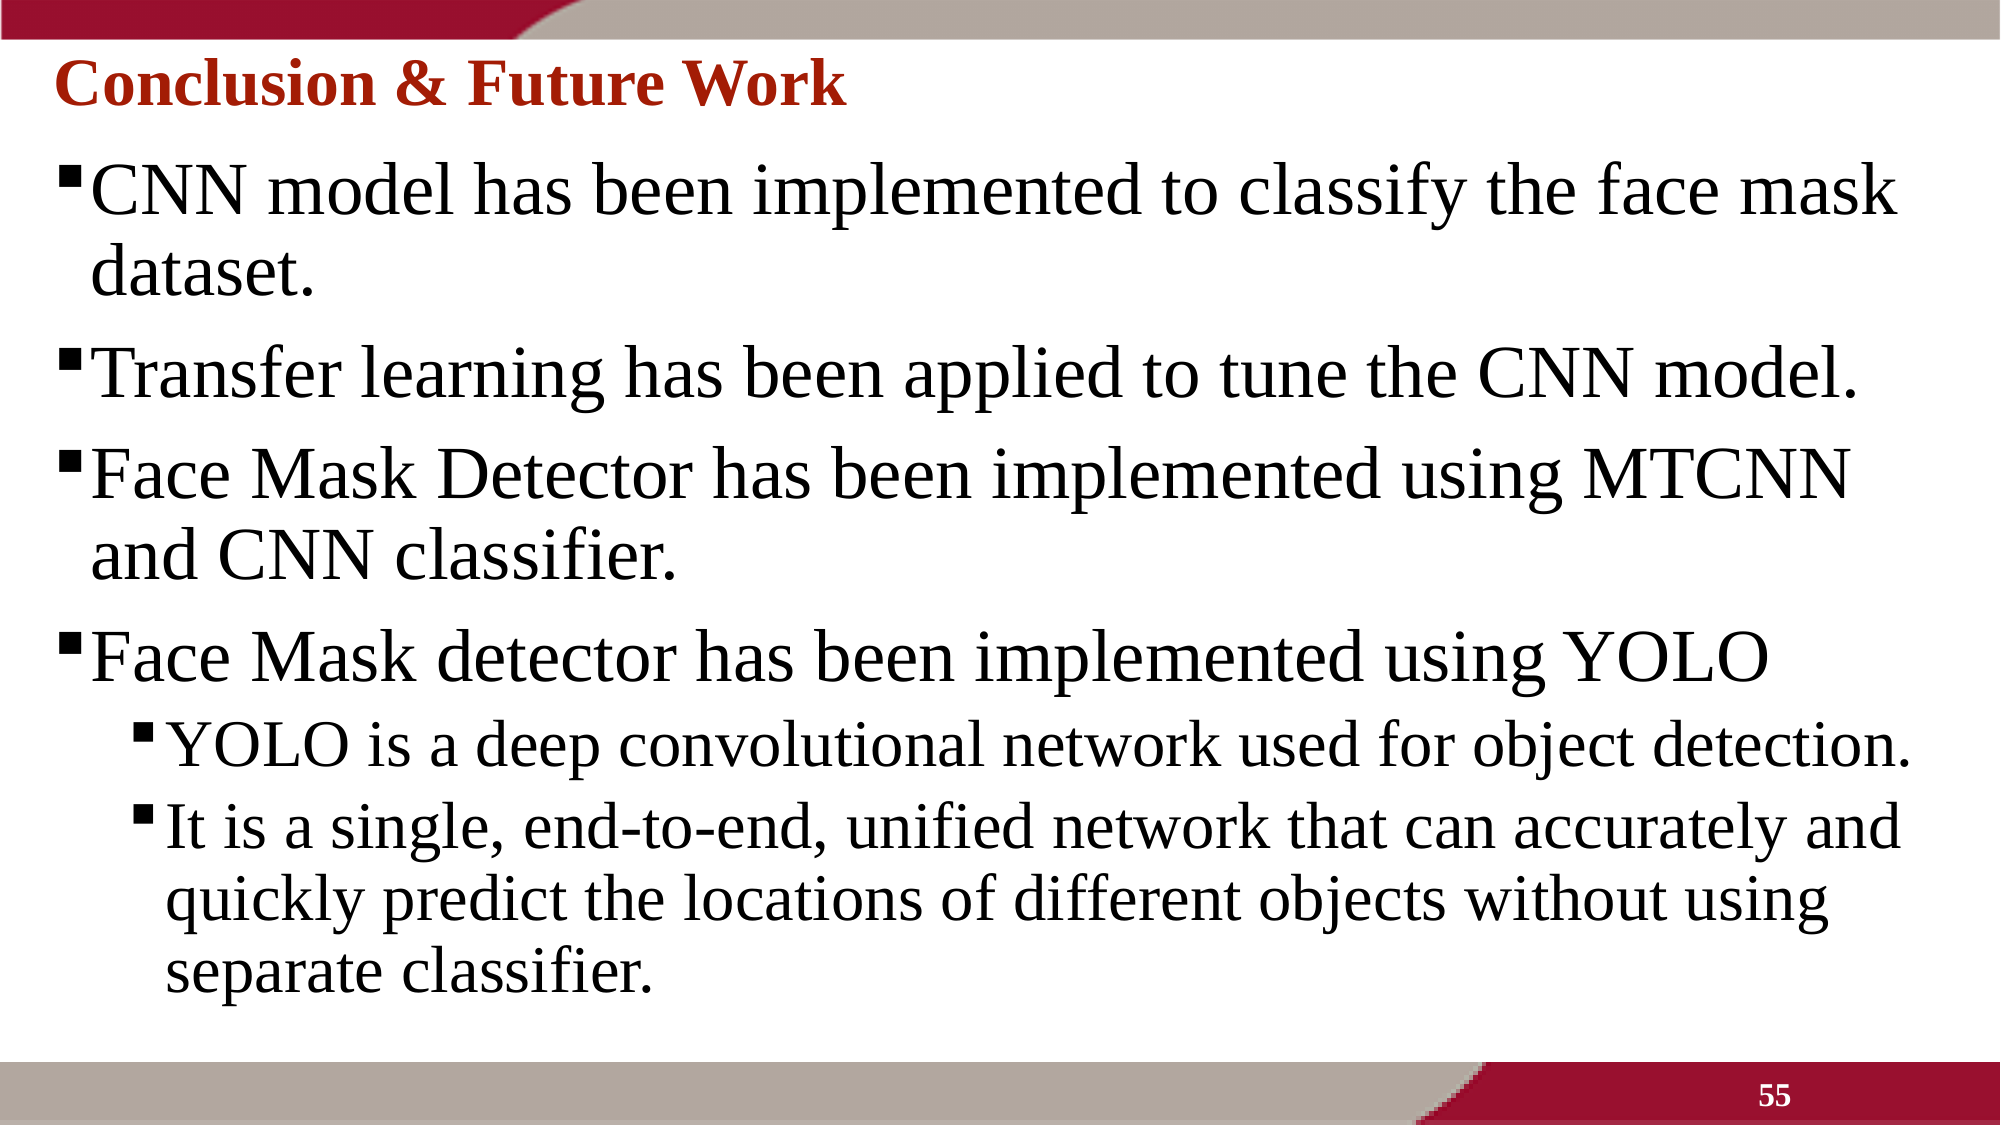

# Conclusion & Future Work
CNN model has been implemented to classify the face mask dataset.
Transfer learning has been applied to tune the CNN model.
Face Mask Detector has been implemented using MTCNN and CNN classifier.
Face Mask detector has been implemented using YOLO
YOLO is a deep convolutional network used for object detection.
It is a single, end-to-end, unified network that can accurately and quickly predict the locations of different objects without using separate classifier.
55